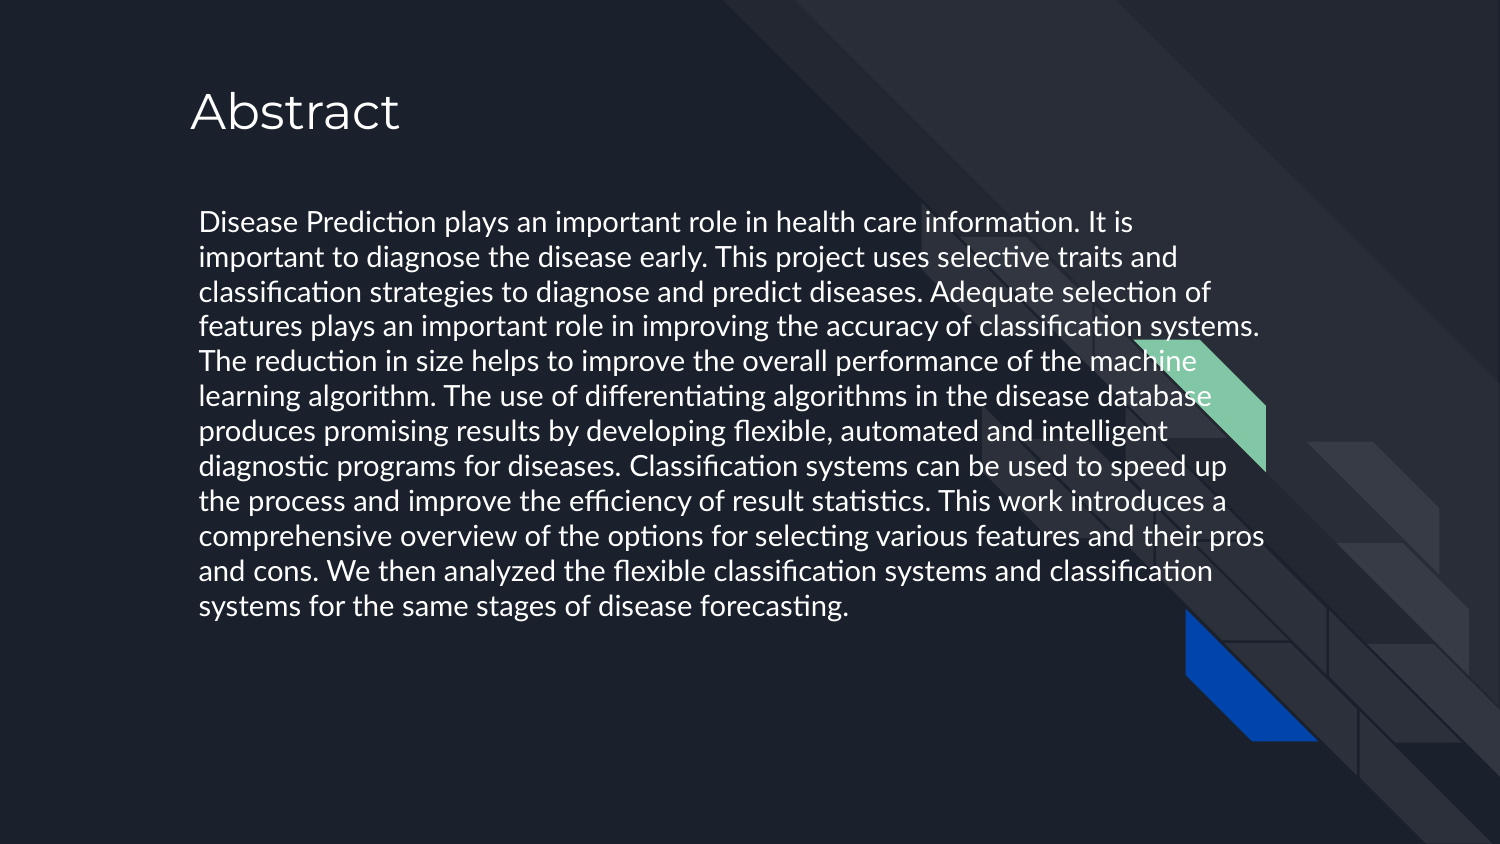

Abstract
Disease Prediction plays an important role in health care information. It is important to diagnose the disease early. This project uses selective traits and classification strategies to diagnose and predict diseases. Adequate selection of features plays an important role in improving the accuracy of classification systems. The reduction in size helps to improve the overall performance of the machine learning algorithm. The use of differentiating algorithms in the disease database produces promising results by developing flexible, automated and intelligent diagnostic programs for diseases. Classification systems can be used to speed up the process and improve the efficiency of result statistics. This work introduces a comprehensive overview of the options for selecting various features and their pros and cons. We then analyzed the flexible classification systems and classification systems for the same stages of disease forecasting.